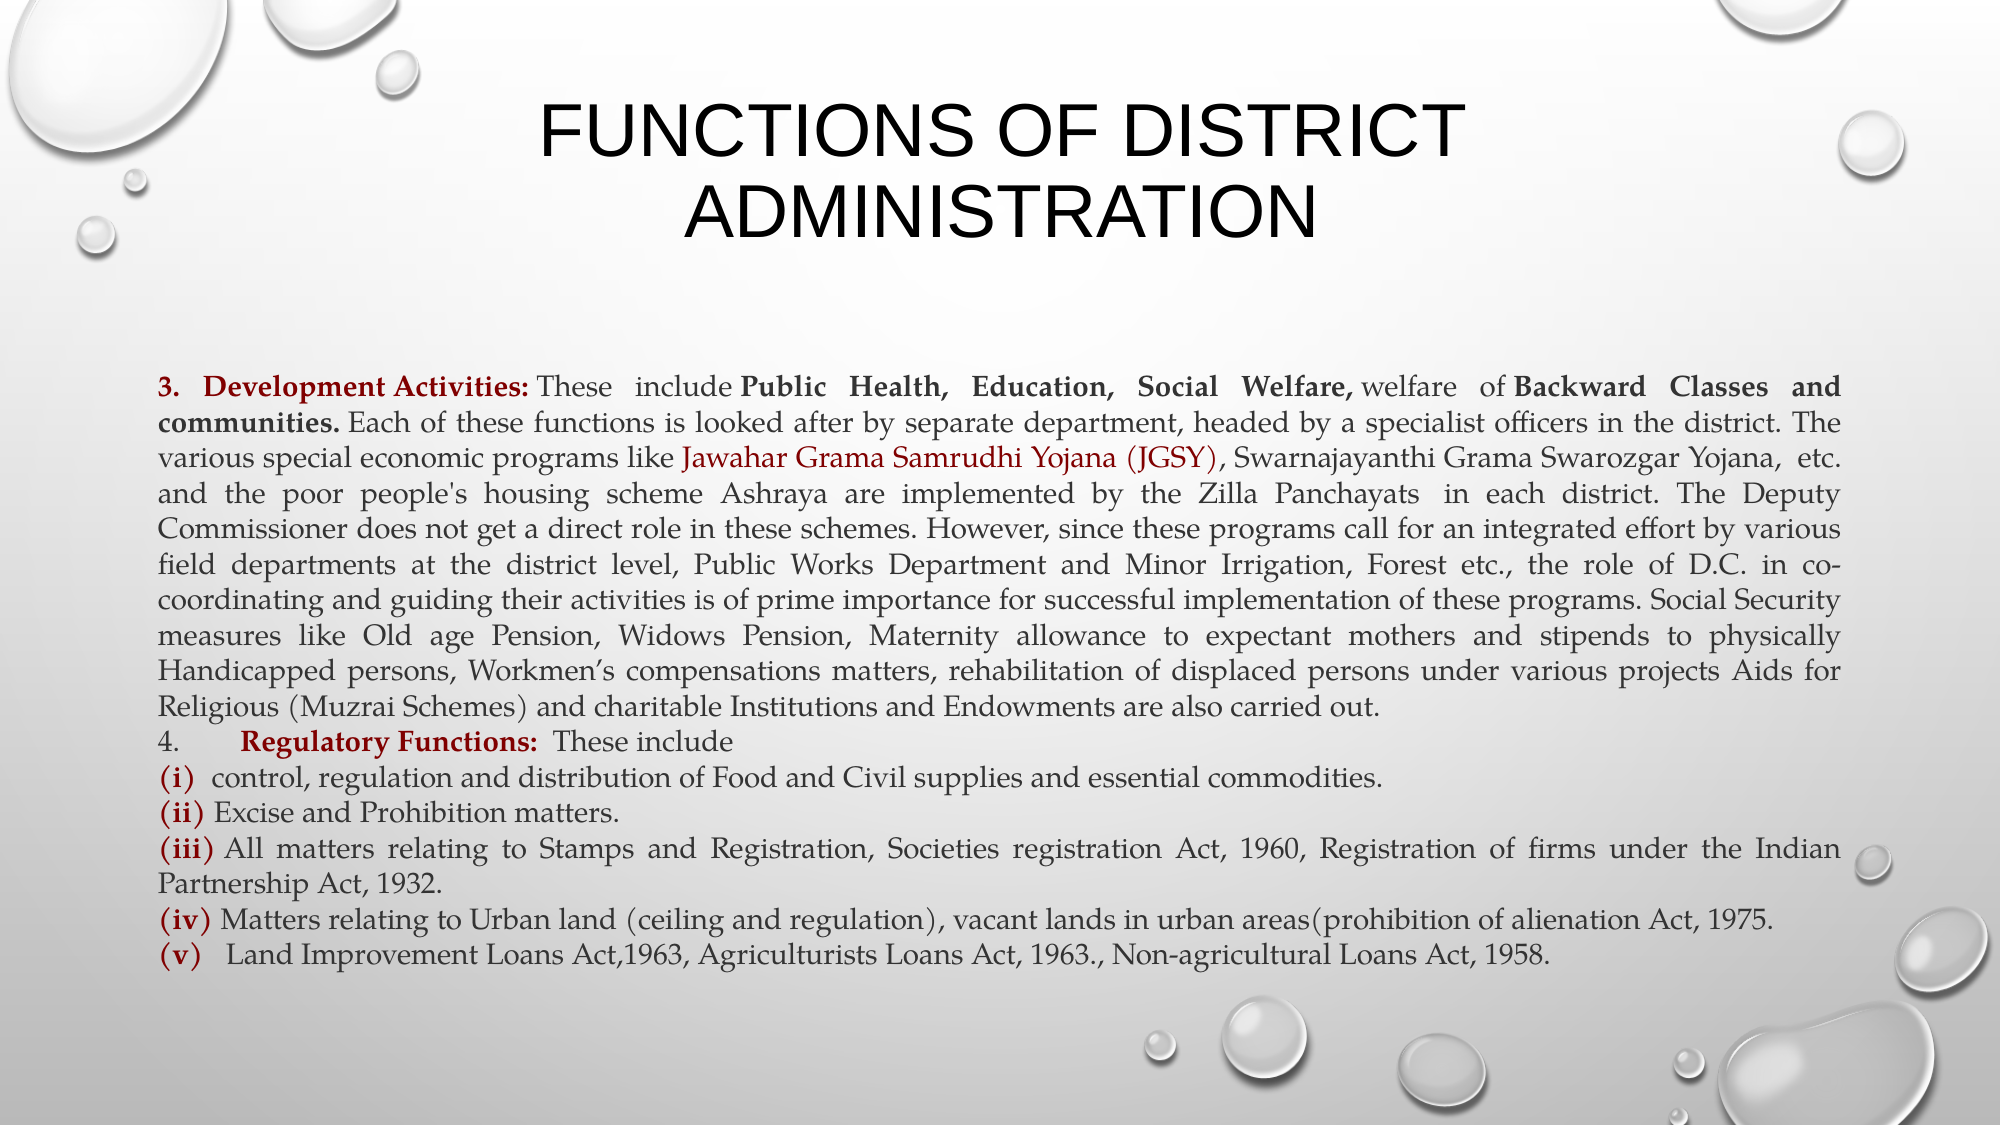

# FUNCTIONS OF DISTRICT ADMINISTRATION
3. Development Activities: These include Public Health, Education, Social Welfare, welfare of Backward Classes and communities. Each of these functions is looked after by separate department, headed by a specialist officers in the district. The various special economic programs like Jawahar Grama Samrudhi Yojana (JGSY), Swarnajayanthi Grama Swarozgar Yojana,  etc. and the poor people's housing scheme Ashraya are implemented by the Zilla Panchayats  in each district. The Deputy Commissioner does not get a direct role in these schemes. However, since these programs call for an integrated effort by various field departments at the district level, Public Works Department and Minor Irrigation, Forest etc., the role of D.C. in co-coordinating and guiding their activities is of prime importance for successful implementation of these programs. Social Security measures like Old age Pension, Widows Pension, Maternity allowance to expectant mothers and stipends to physically Handicapped persons, Workmen’s compensations matters, rehabilitation of displaced persons under various projects Aids for Religious (Muzrai Schemes) and charitable Institutions and Endowments are also carried out.
4.        Regulatory Functions:  These include
(i)  control, regulation and distribution of Food and Civil supplies and essential commodities.
(ii) Excise and Prohibition matters.
(iii) All matters relating to Stamps and Registration, Societies registration Act, 1960, Registration of firms under the Indian Partnership Act, 1932.
(iv) Matters relating to Urban land (ceiling and regulation), vacant lands in urban areas(prohibition of alienation Act, 1975.
(v)   Land Improvement Loans Act,1963, Agriculturists Loans Act, 1963., Non-agricultural Loans Act, 1958.